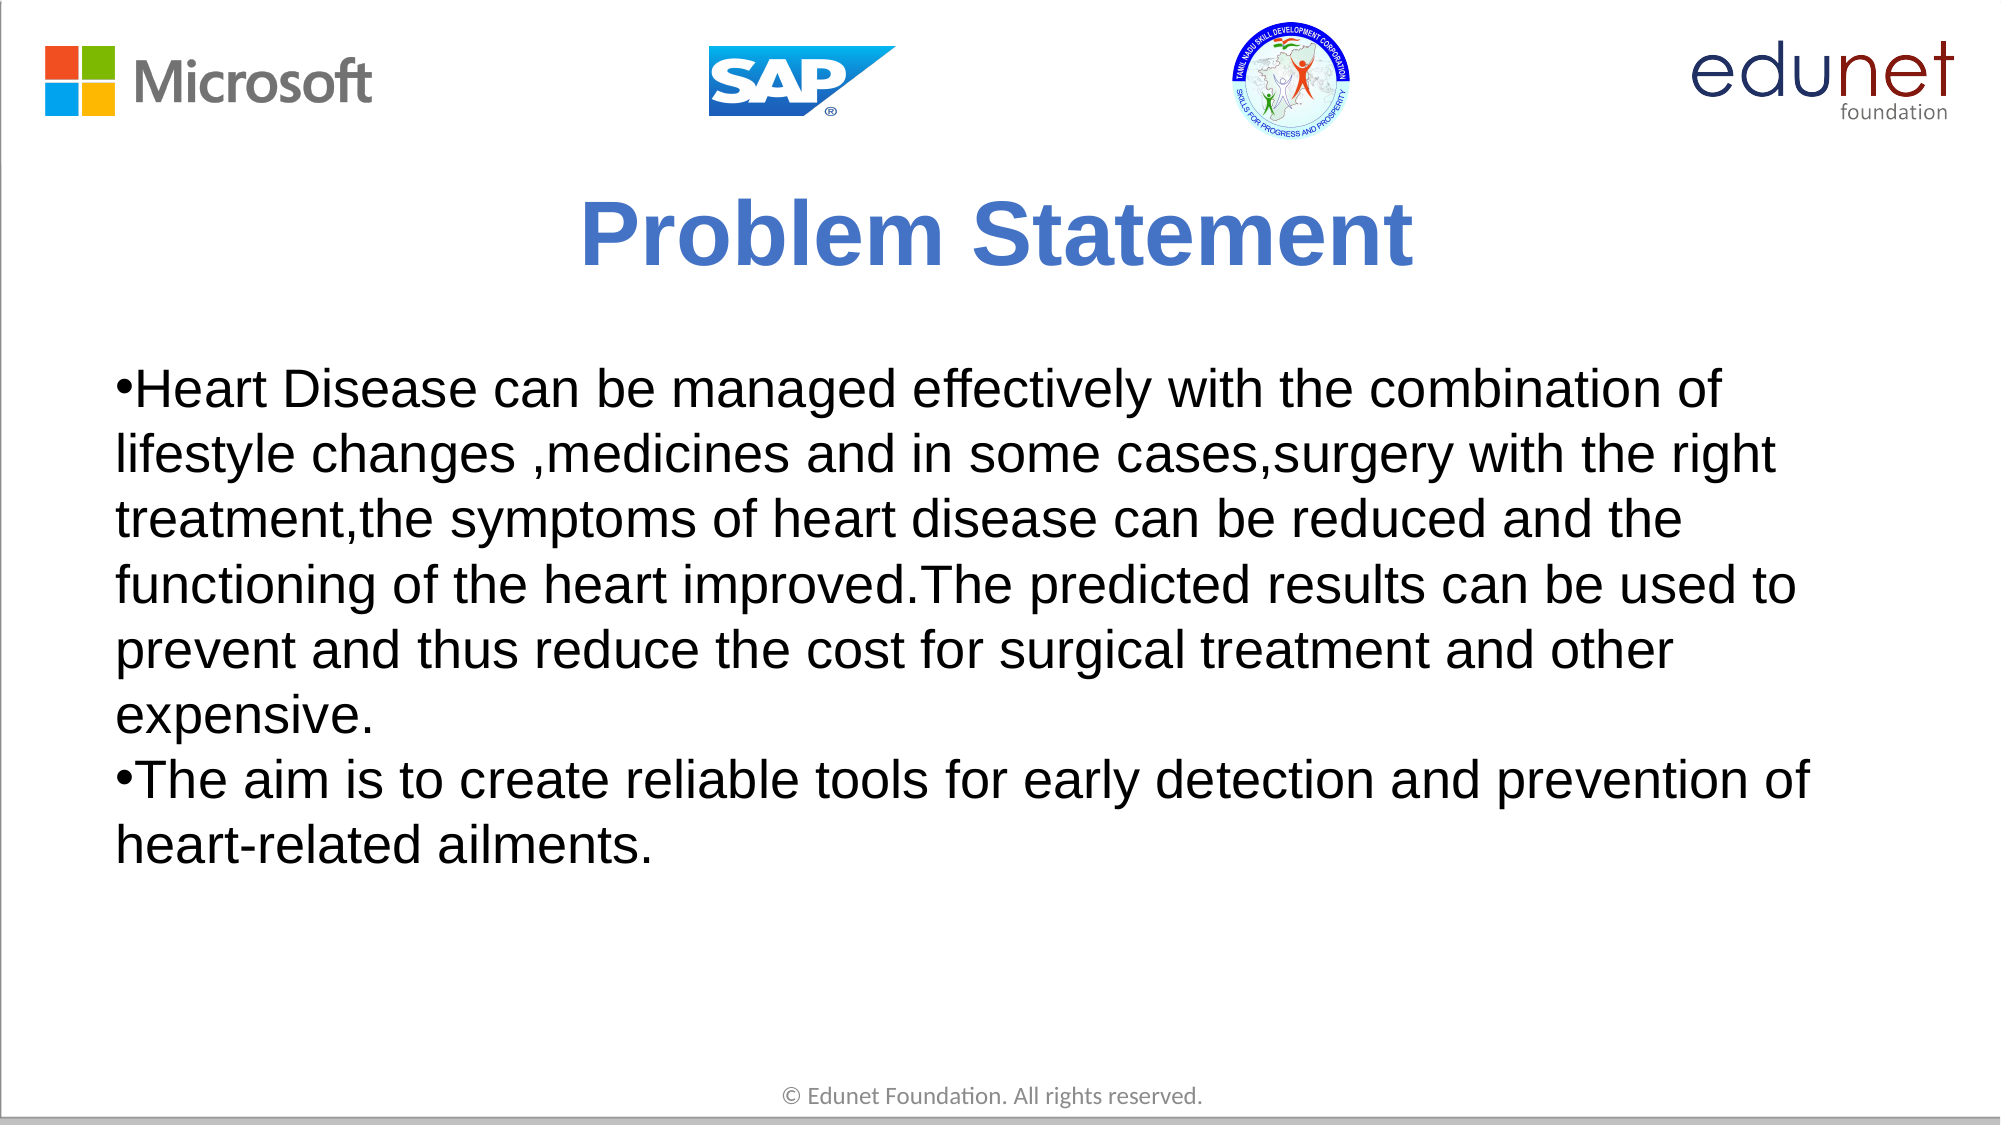

# Problem Statement
Heart Disease can be managed effectively with the combination of lifestyle changes ,medicines and in some cases,surgery with the right treatment,the symptoms of heart disease can be reduced and the functioning of the heart improved.The predicted results can be used to prevent and thus reduce the cost for surgical treatment and other expensive.
The aim is to create reliable tools for early detection and prevention of heart-related ailments.
© Edunet Foundation. All rights reserved.